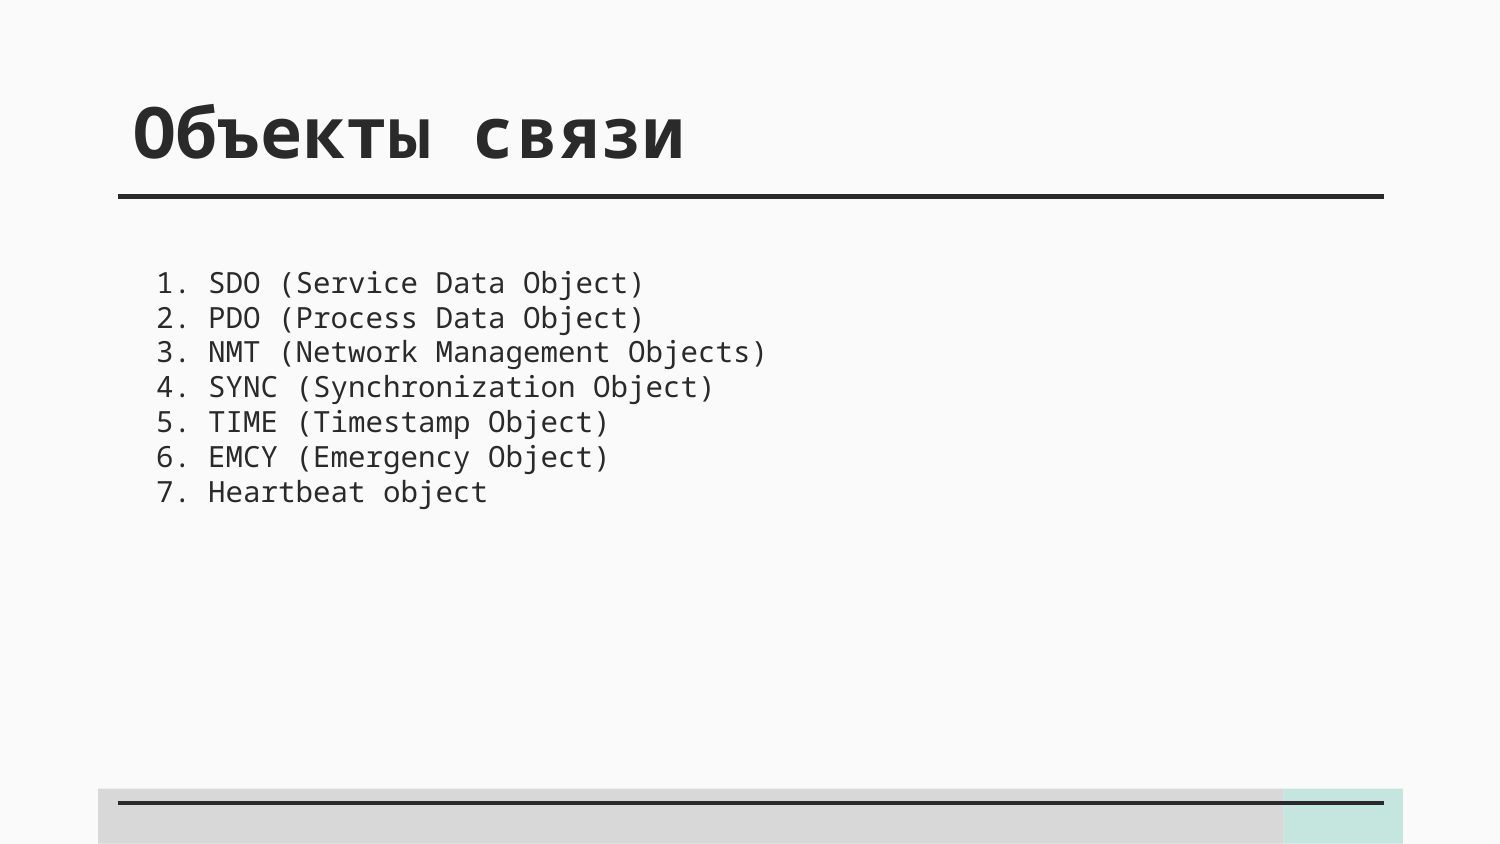

# Объекты связи
SDO (Service Data Object)
PDO (Process Data Object)
NMT (Network Management Objects)
SYNC (Synchronization Object)
TIME (Timestamp Object)
EMCY (Emergency Object)
Heartbeat object